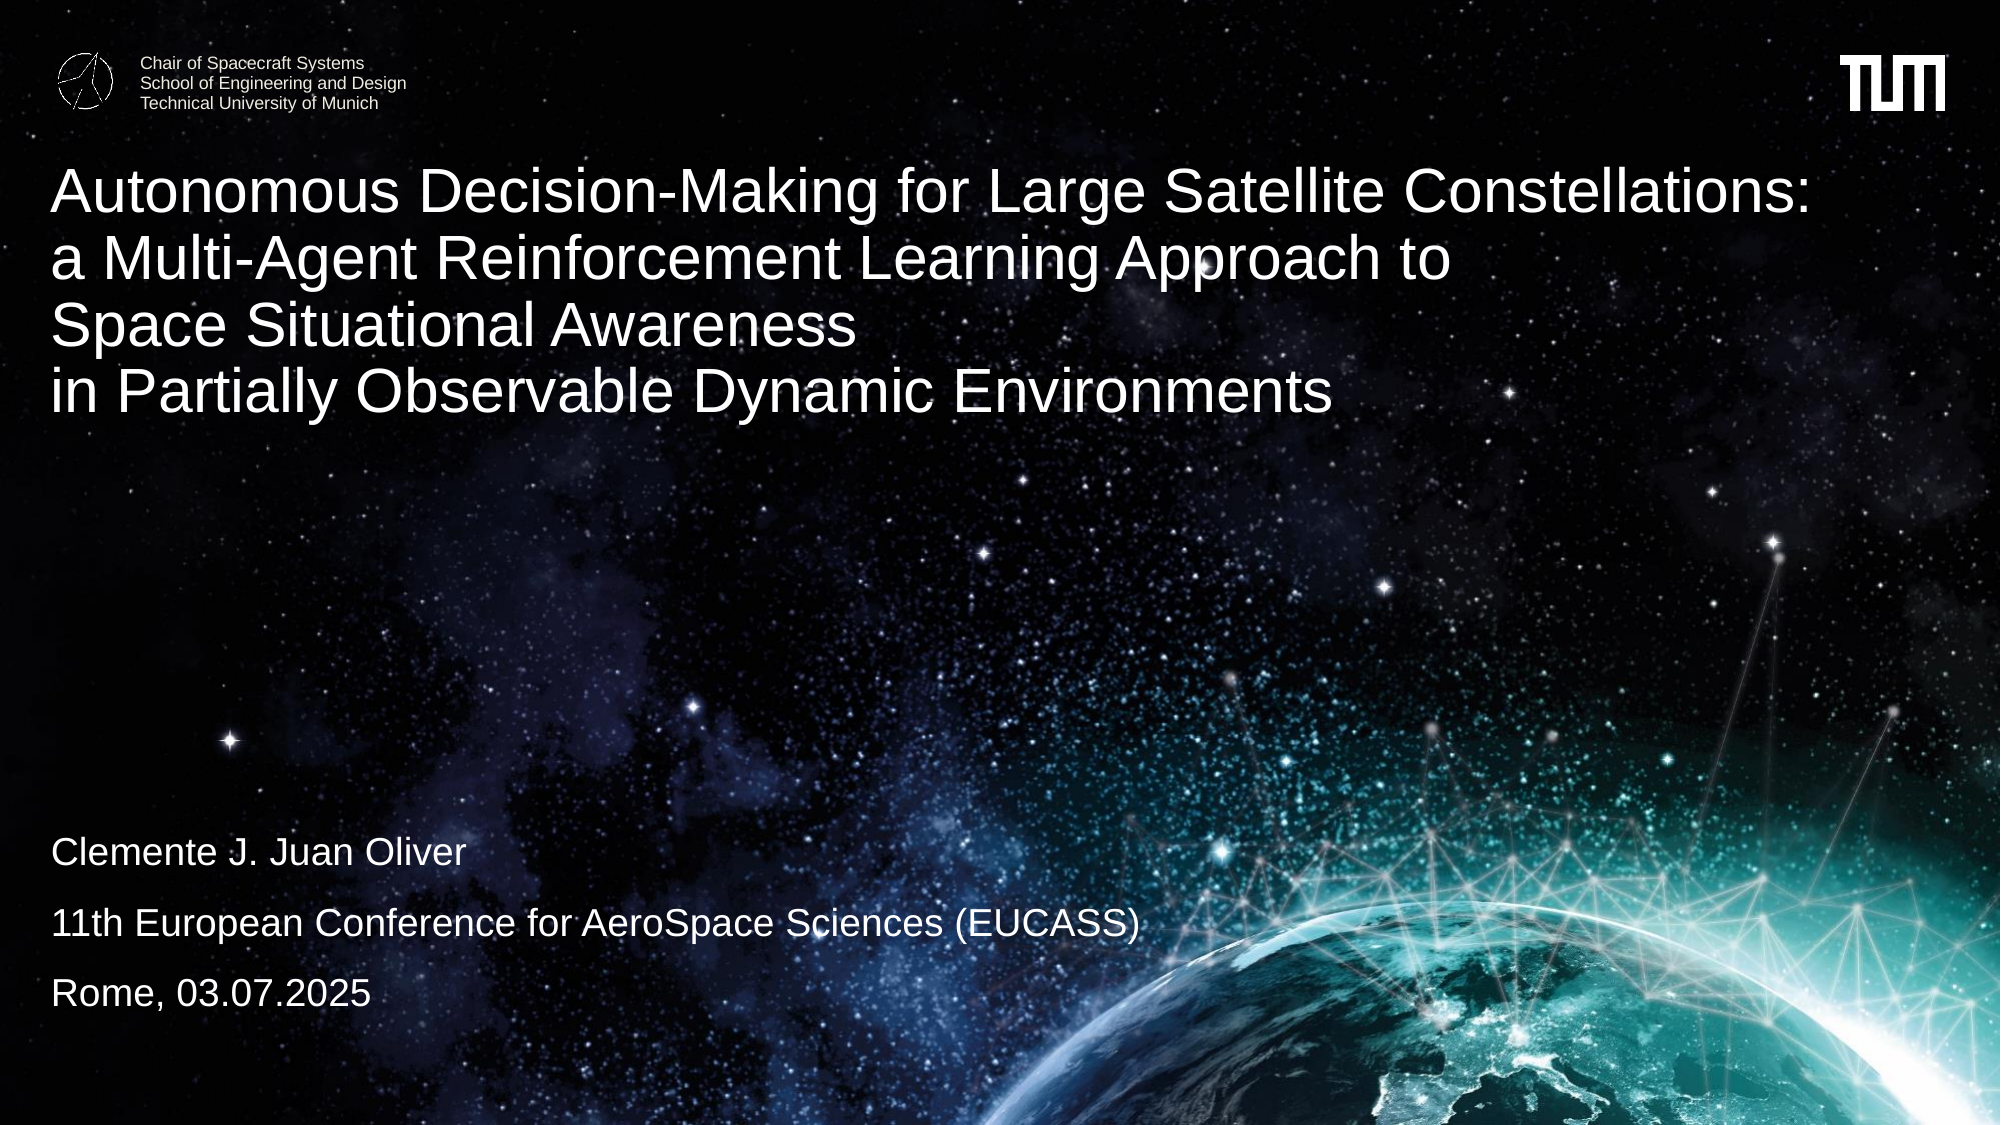

# Autonomous Decision-Making for Large Satellite Constellations: a Multi-Agent Reinforcement Learning Approach to Space Situational Awareness in Partially Observable Dynamic Environments
Clemente J. Juan Oliver
11th European Conference for AeroSpace Sciences (EUCASS)
Rome, 03.07.2025

1